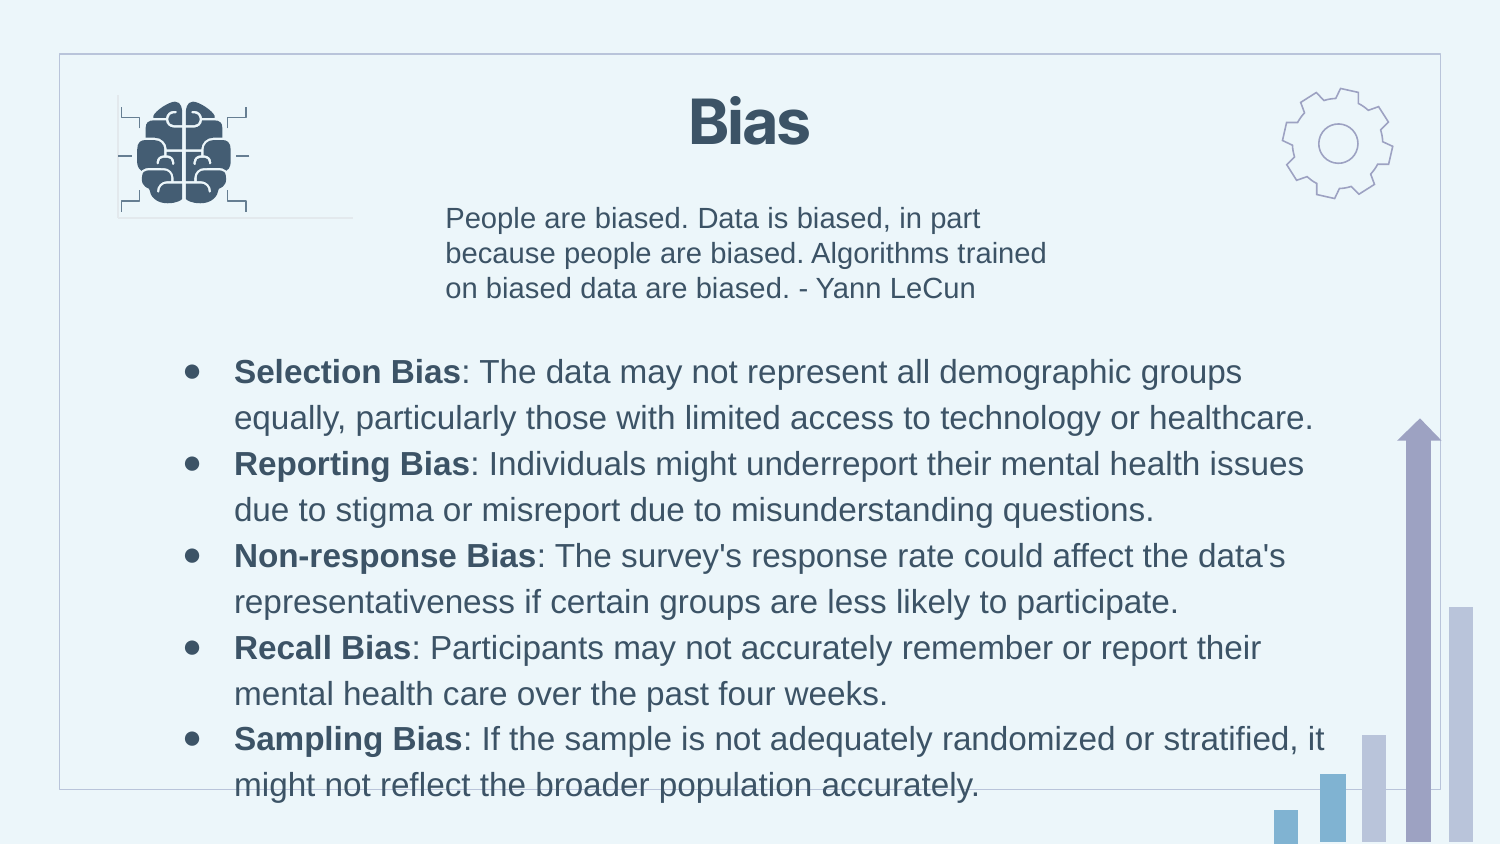

# Bias

People are biased. Data is biased, in part because people are biased. Algorithms trained on biased data are biased. - Yann LeCun
Selection Bias: The data may not represent all demographic groups equally, particularly those with limited access to technology or healthcare.
Reporting Bias: Individuals might underreport their mental health issues due to stigma or misreport due to misunderstanding questions.
Non-response Bias: The survey's response rate could affect the data's representativeness if certain groups are less likely to participate.
Recall Bias: Participants may not accurately remember or report their mental health care over the past four weeks.
Sampling Bias: If the sample is not adequately randomized or stratified, it might not reflect the broader population accurately.